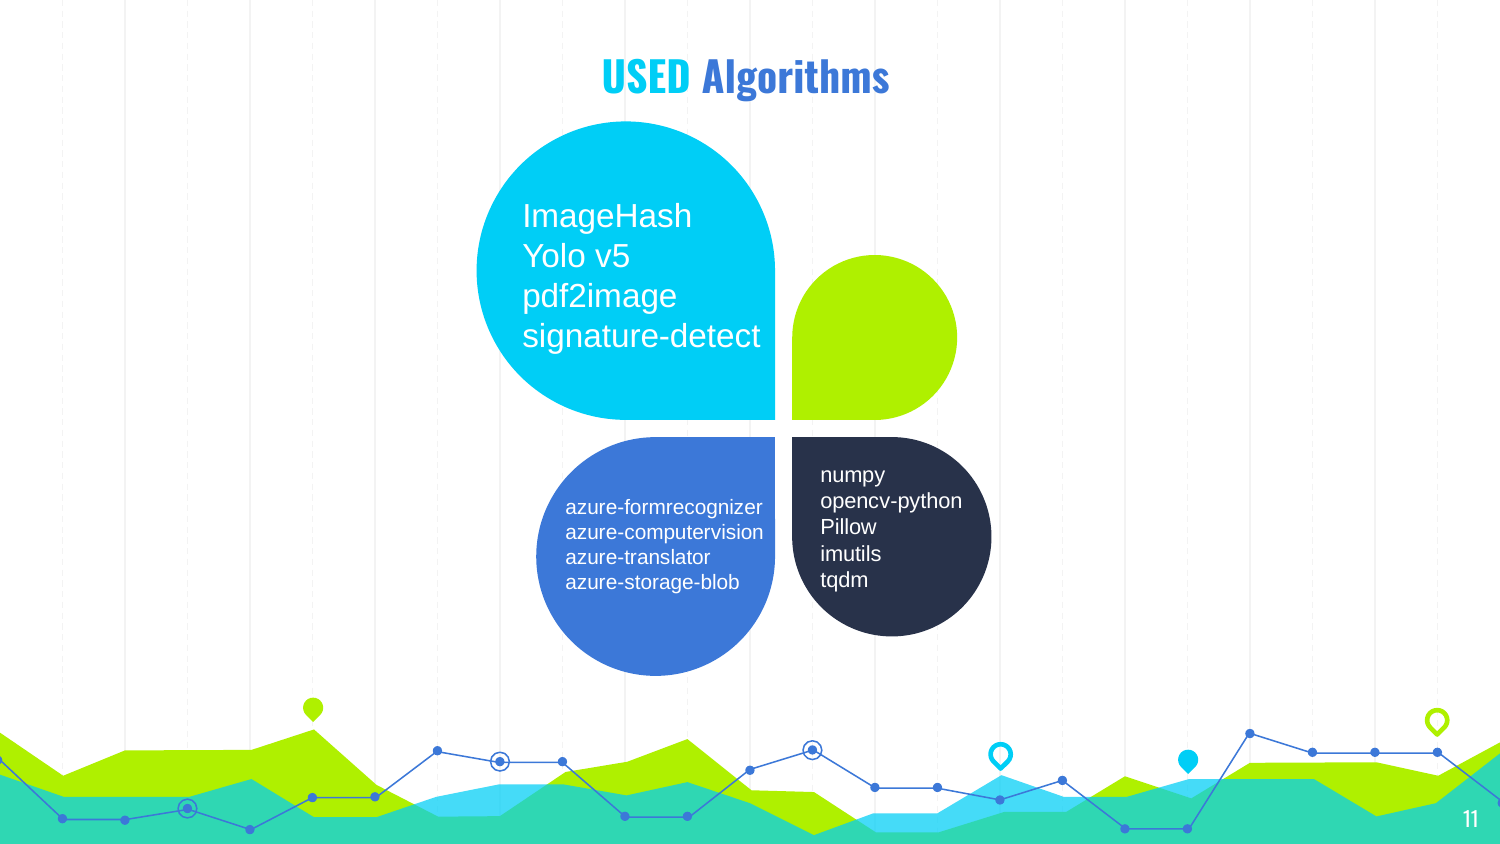

# USED Algorithms

ImageHash
Yolo v5
pdf2image
signature-detect
numpy
opencv-python
Pillow
imutils
tqdm
azure-formrecognizer
azure-computervision
azure-translator
azure-storage-blob

11